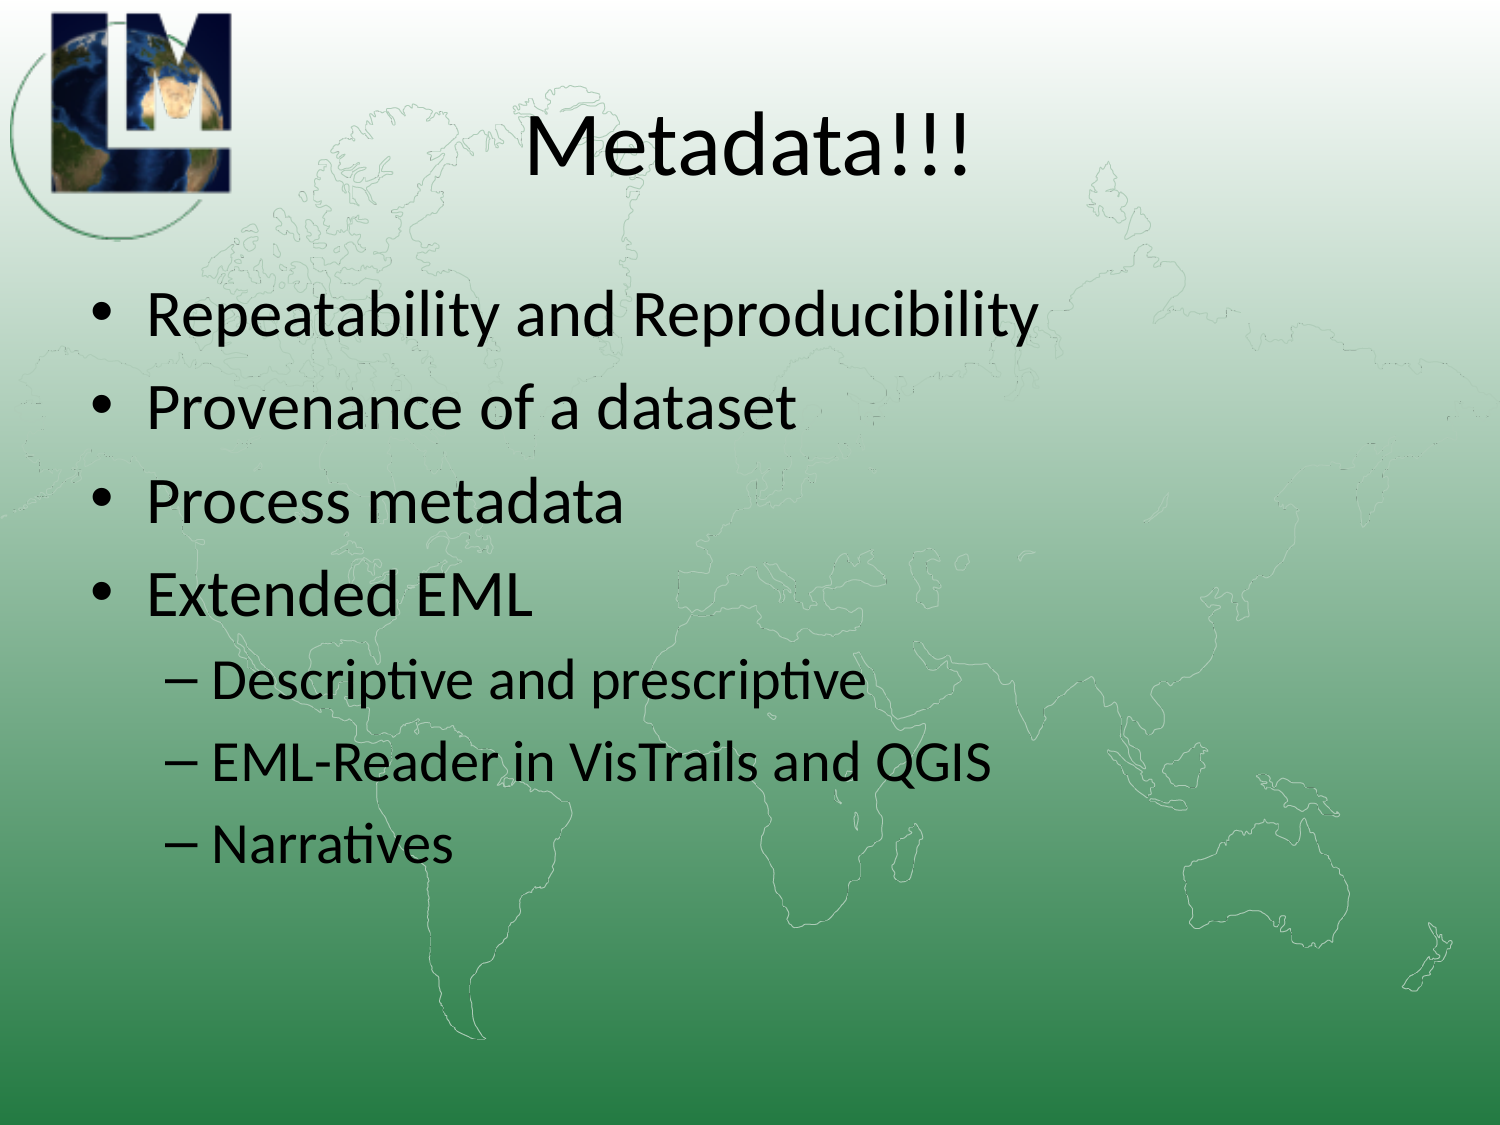

# Metadata!!!
Repeatability and Reproducibility
Provenance of a dataset
Process metadata
Extended EML
Descriptive and prescriptive
EML-Reader in VisTrails and QGIS
Narratives